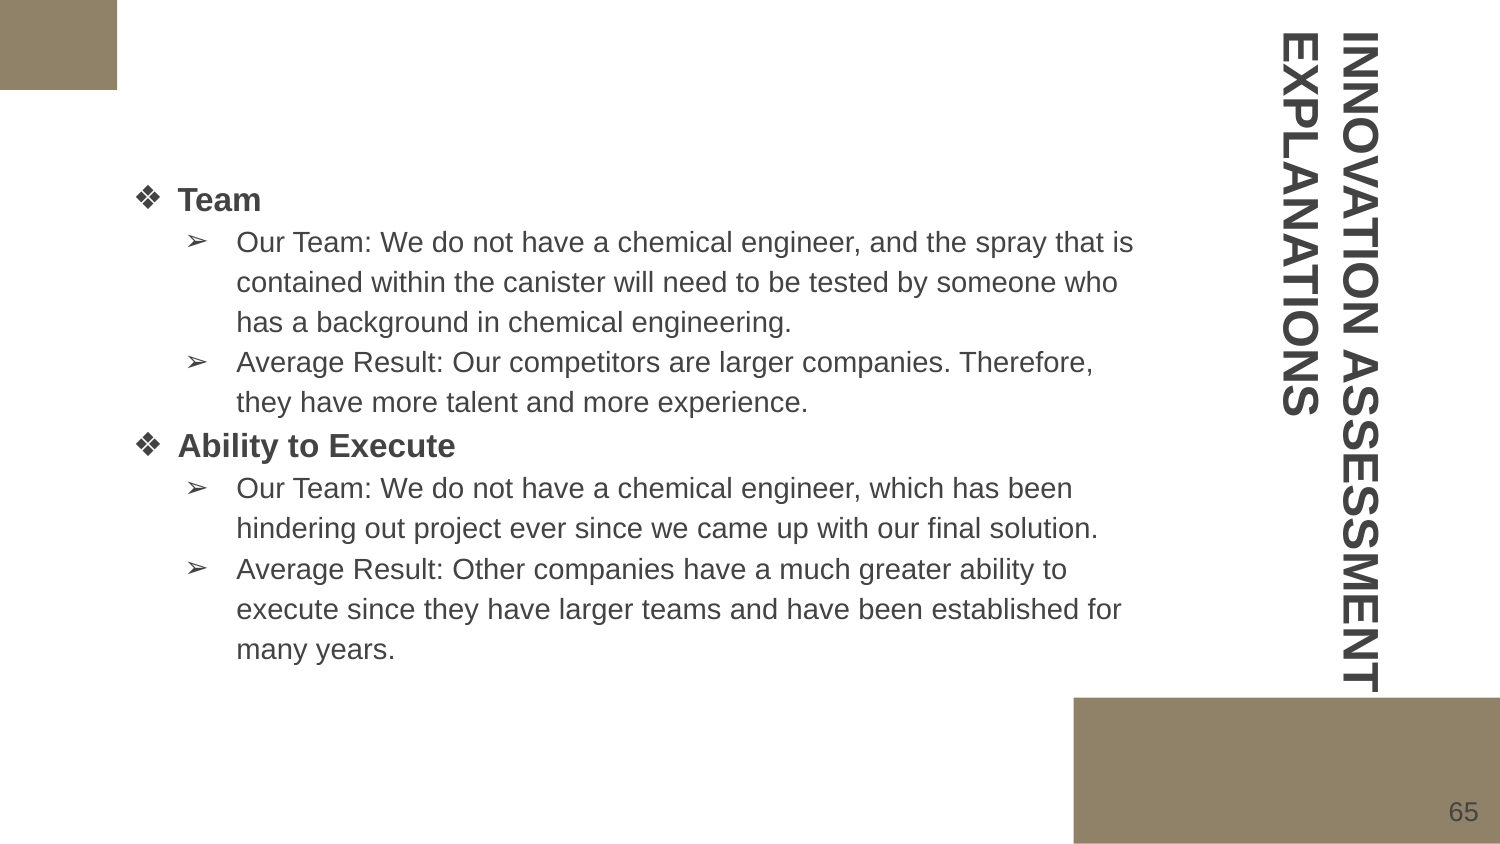

Team
Our Team: We do not have a chemical engineer, and the spray that is contained within the canister will need to be tested by someone who has a background in chemical engineering.
Average Result: Our competitors are larger companies. Therefore, they have more talent and more experience.
Ability to Execute
Our Team: We do not have a chemical engineer, which has been hindering out project ever since we came up with our final solution.
Average Result: Other companies have a much greater ability to execute since they have larger teams and have been established for many years.
# INNOVATION ASSESSMENT EXPLANATIONS

65